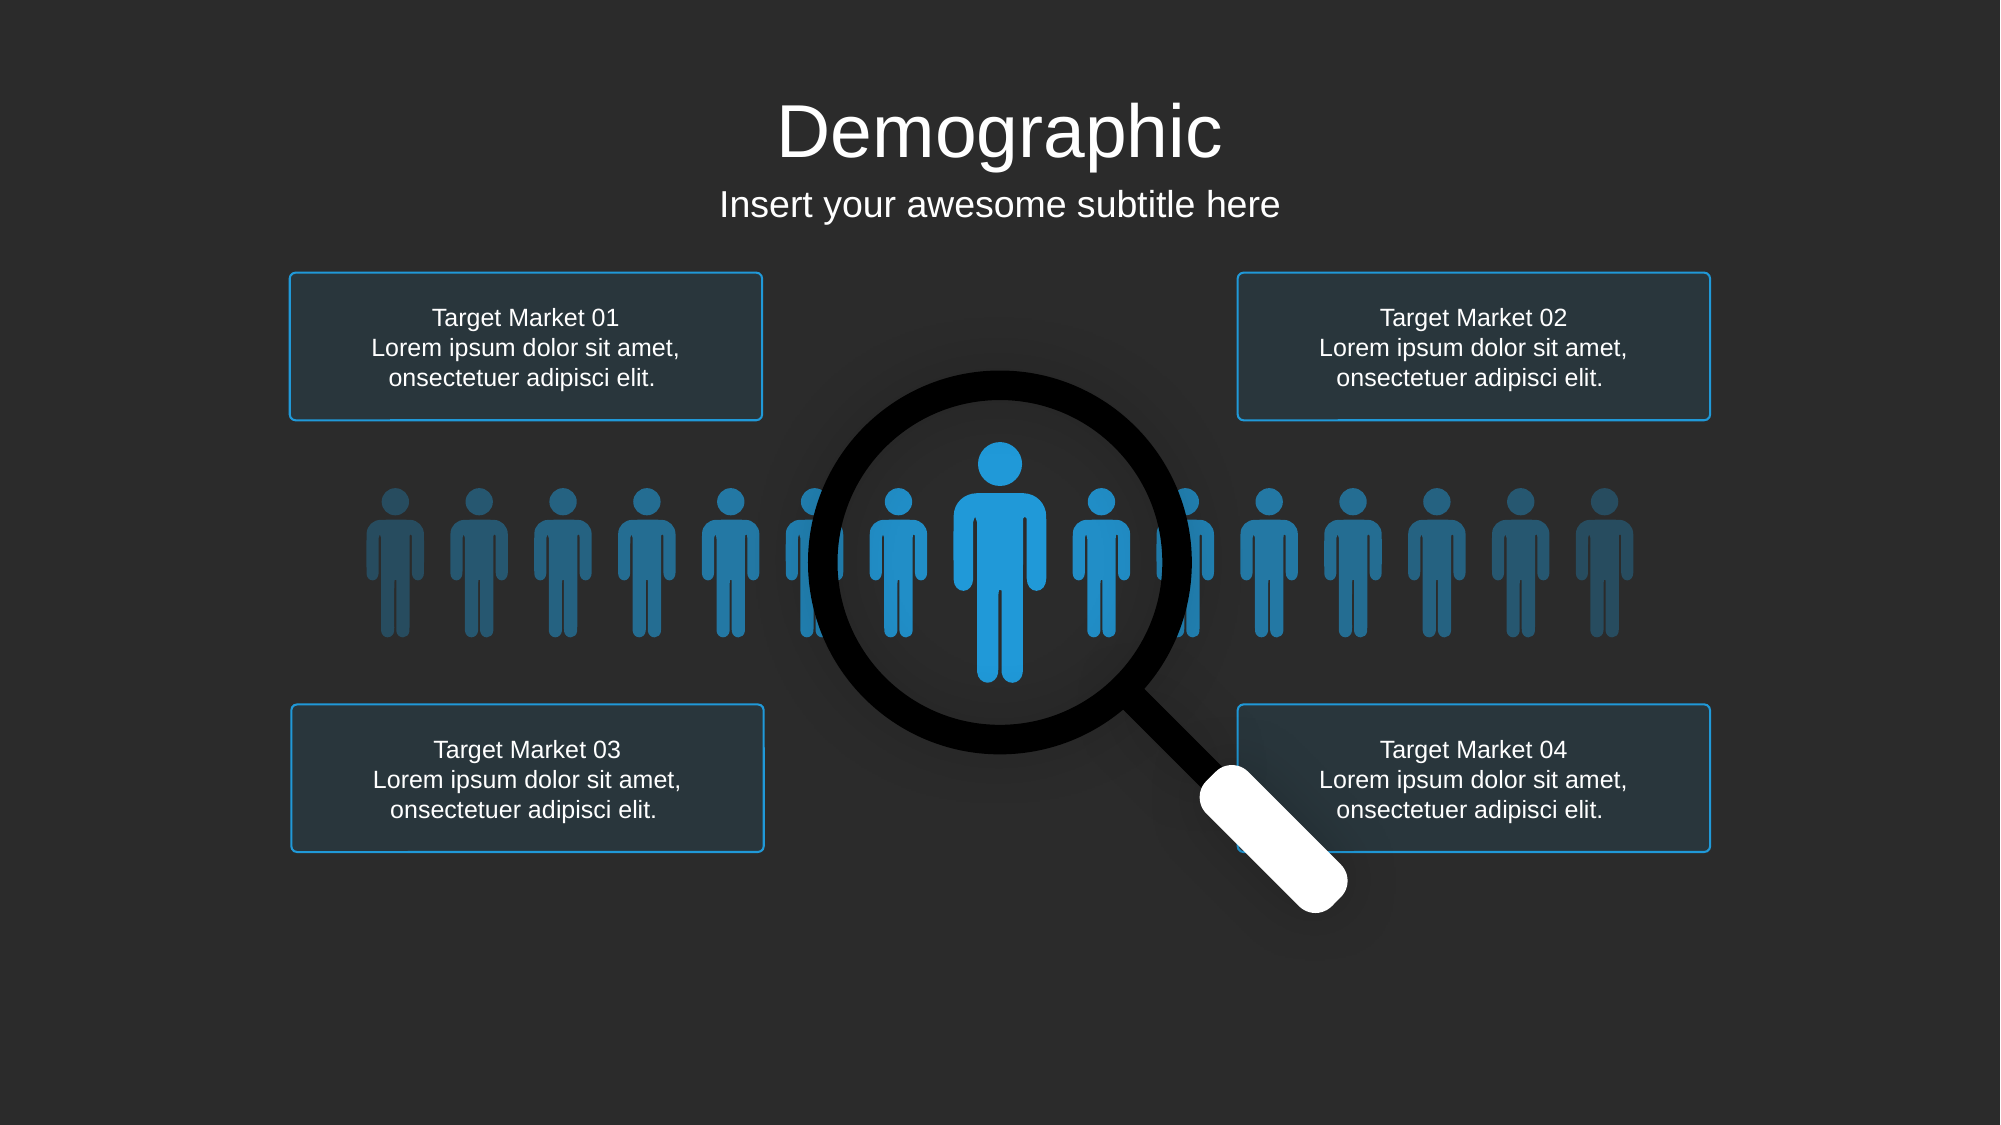

# Demographic
Insert your awesome subtitle here
Target Market 01
Lorem ipsum dolor sit amet, onsectetuer adipisci elit.
Target Market 02
Lorem ipsum dolor sit amet, onsectetuer adipisci elit.

Target Market 03
Lorem ipsum dolor sit amet, onsectetuer adipisci elit.
Target Market 04
Lorem ipsum dolor sit amet, onsectetuer adipisci elit.